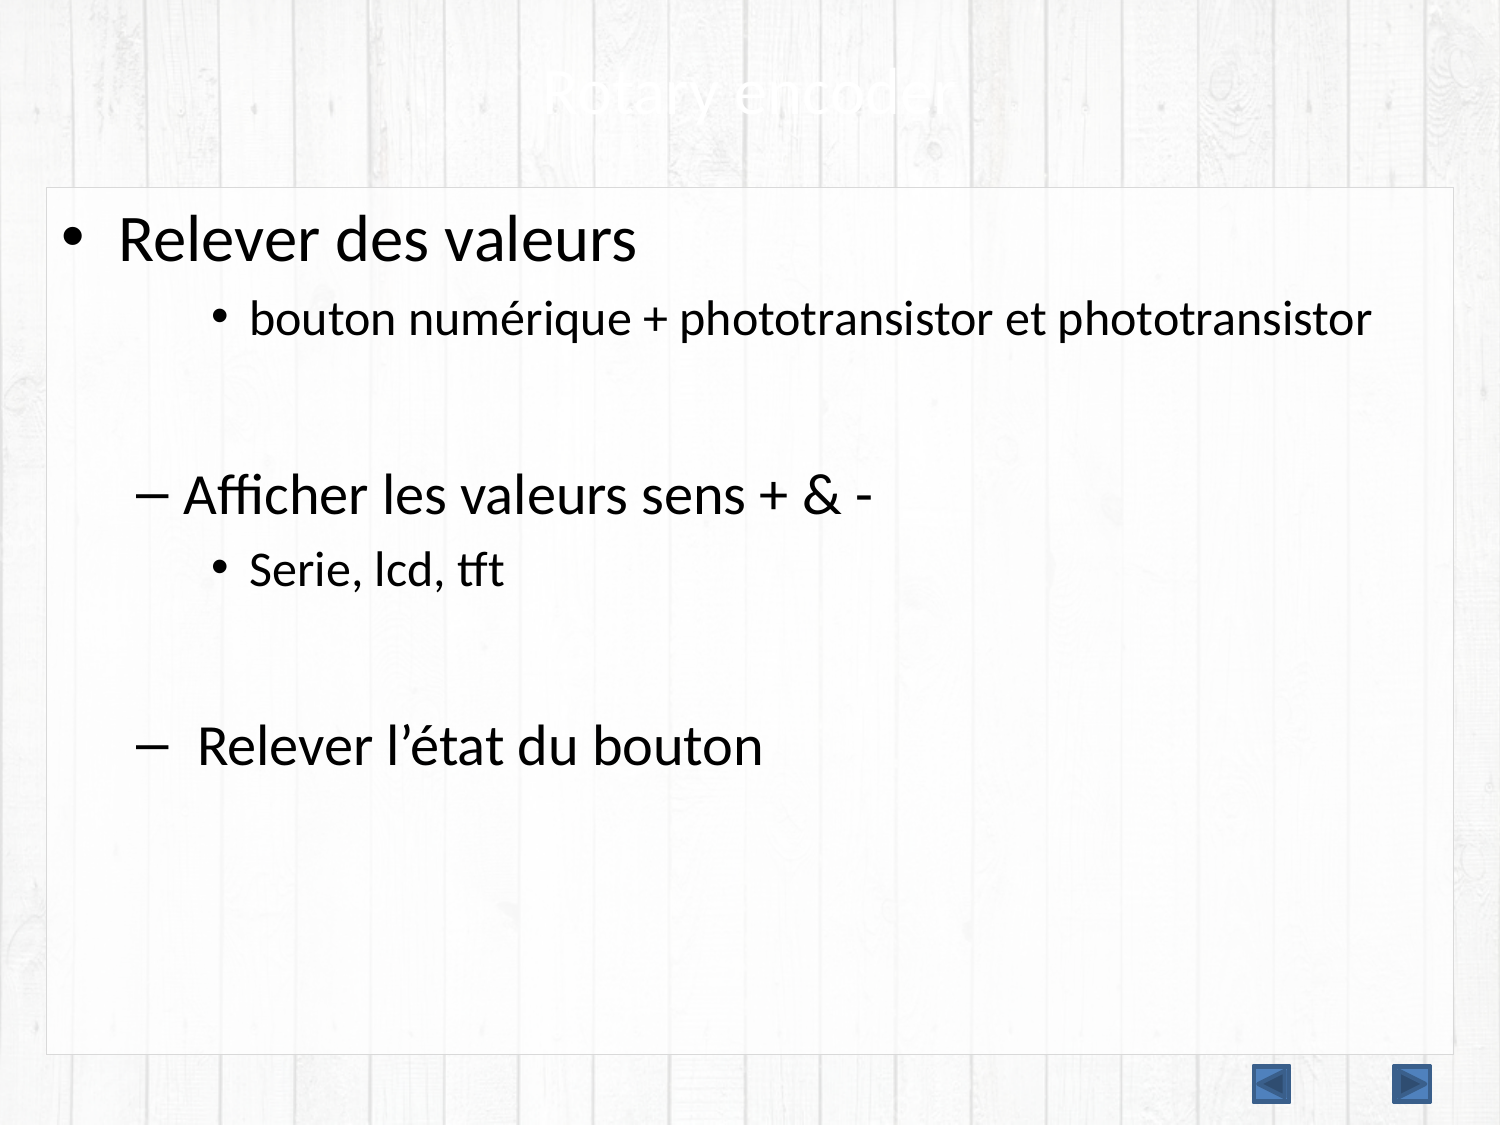

# Rotary encoder
Relever des valeurs
bouton numérique + phototransistor et phototransistor

Afficher les valeurs sens + & -
Serie, lcd, tft

 Relever l’état du bouton